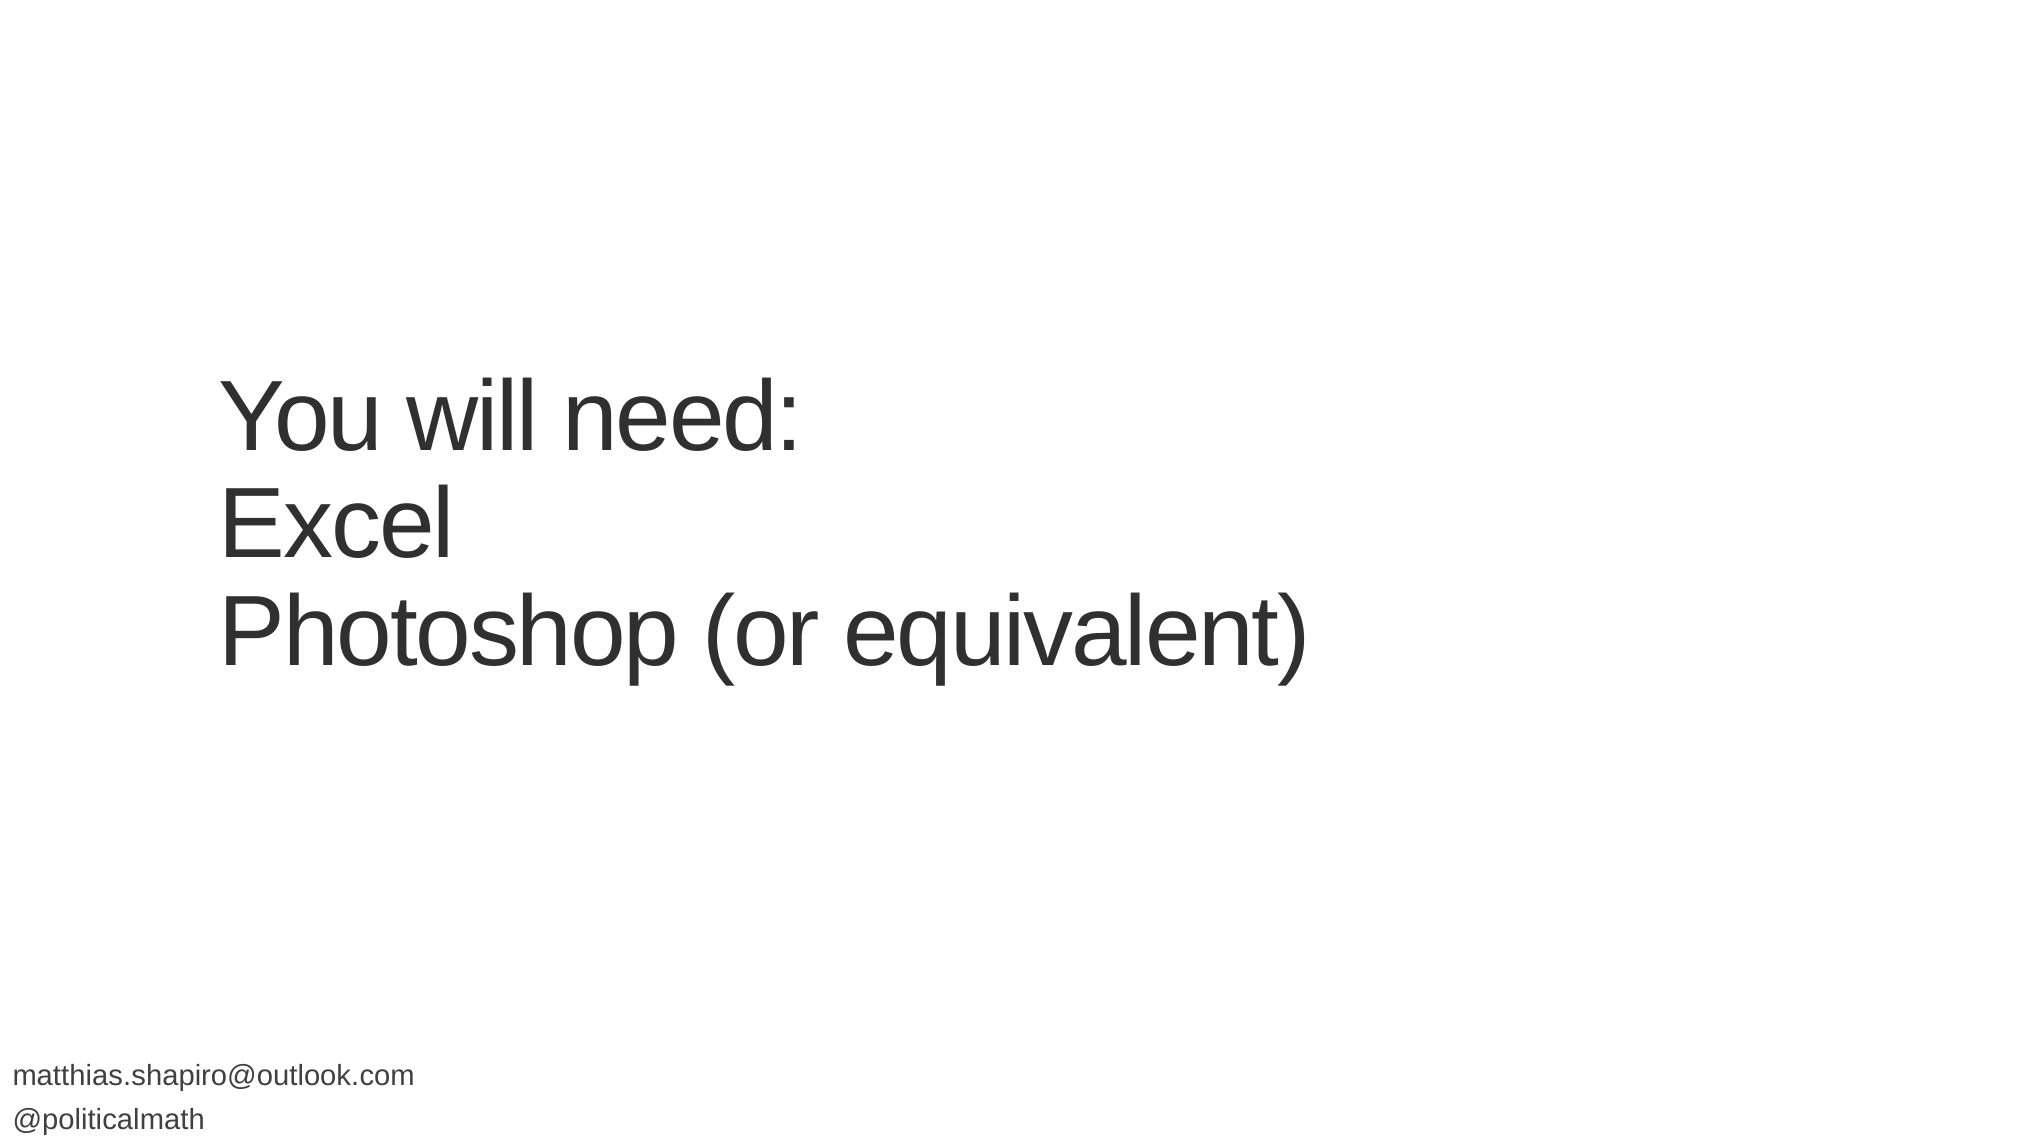

# You will need: Excel Photoshop (or equivalent)